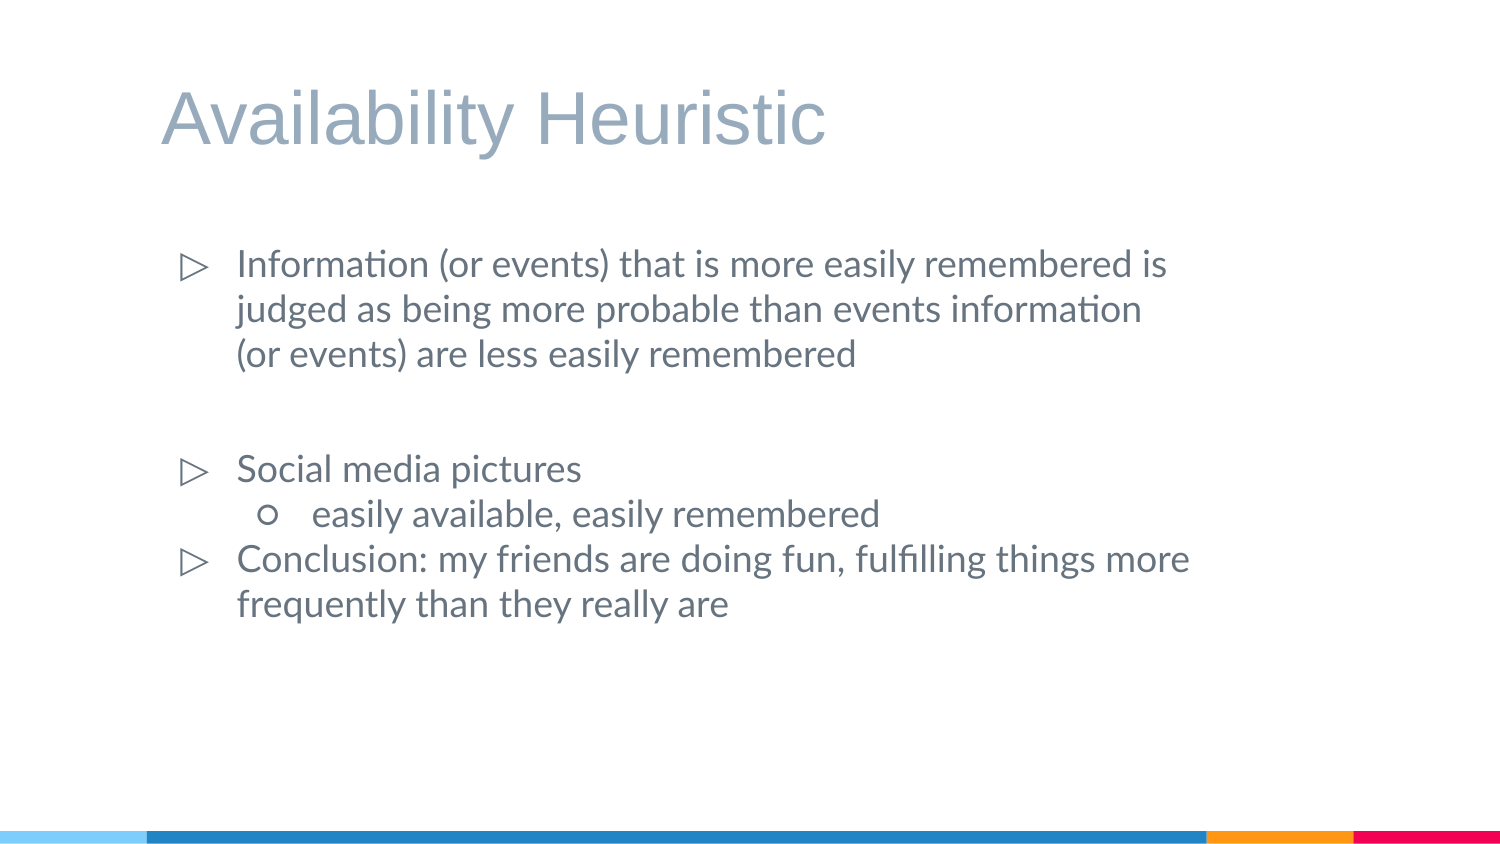

# Availability Heuristic
Information (or events) that is more easily remembered is judged as being more probable than events information (or events) are less easily remembered

Social media pictures
easily available, easily remembered
Conclusion: my friends are doing fun, fulfilling things more frequently than they really are